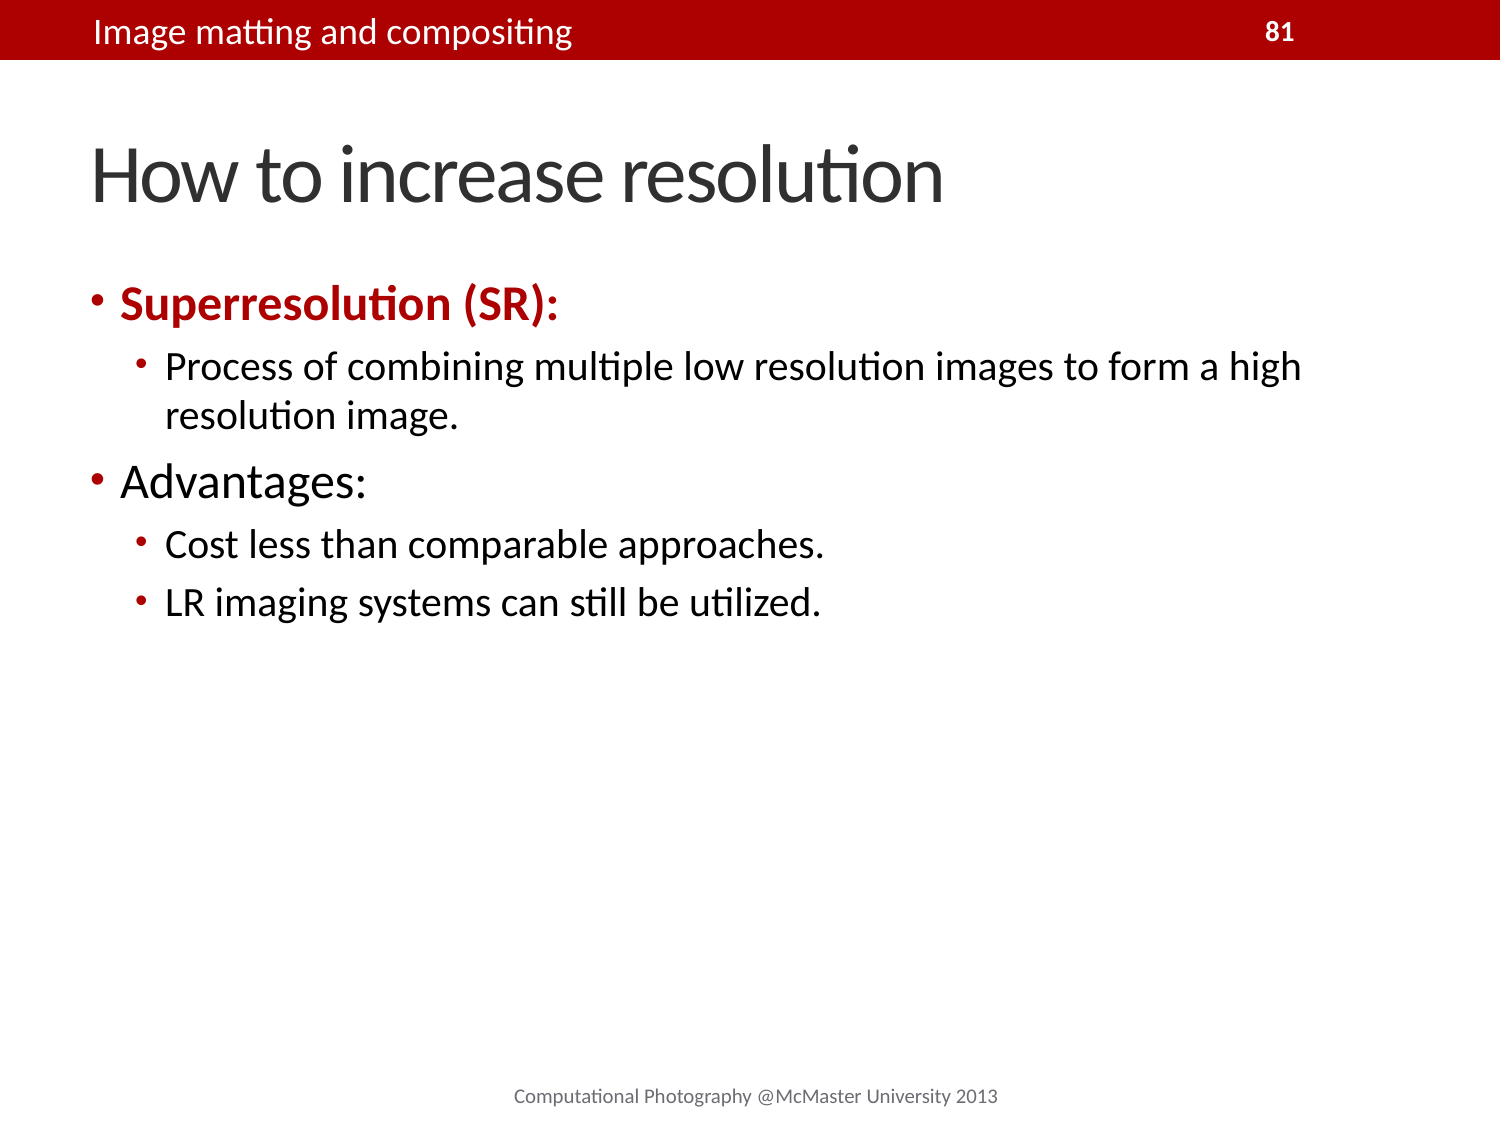

Image matting and compositing
81
# How to increase resolution
Superresolution (SR):
Process of combining multiple low resolution images to form a high resolution image.
Advantages:
Cost less than comparable approaches.
LR imaging systems can still be utilized.